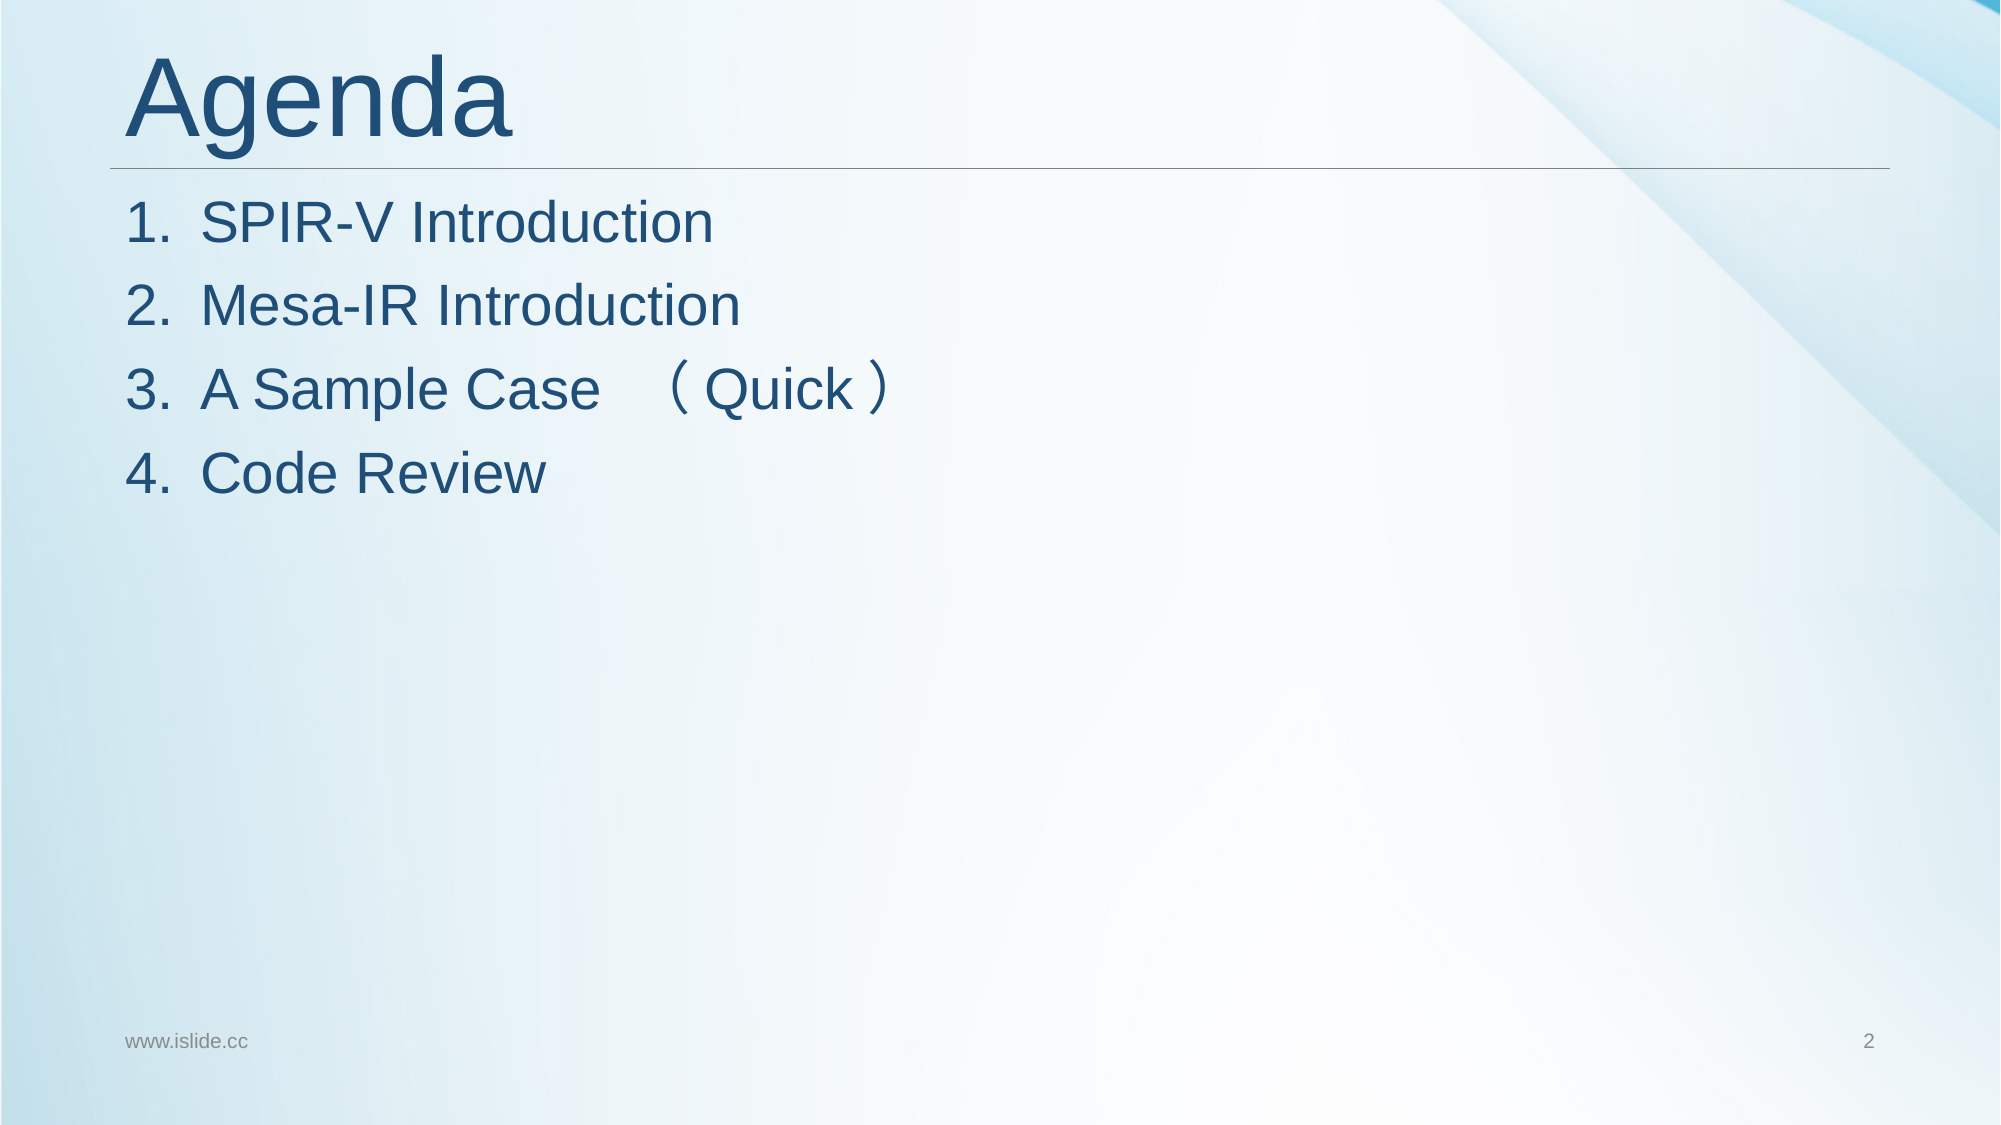

# Agenda
SPIR-V Introduction
Mesa-IR Introduction
A Sample Case （Quick）
Code Review

www.islide.cc
2